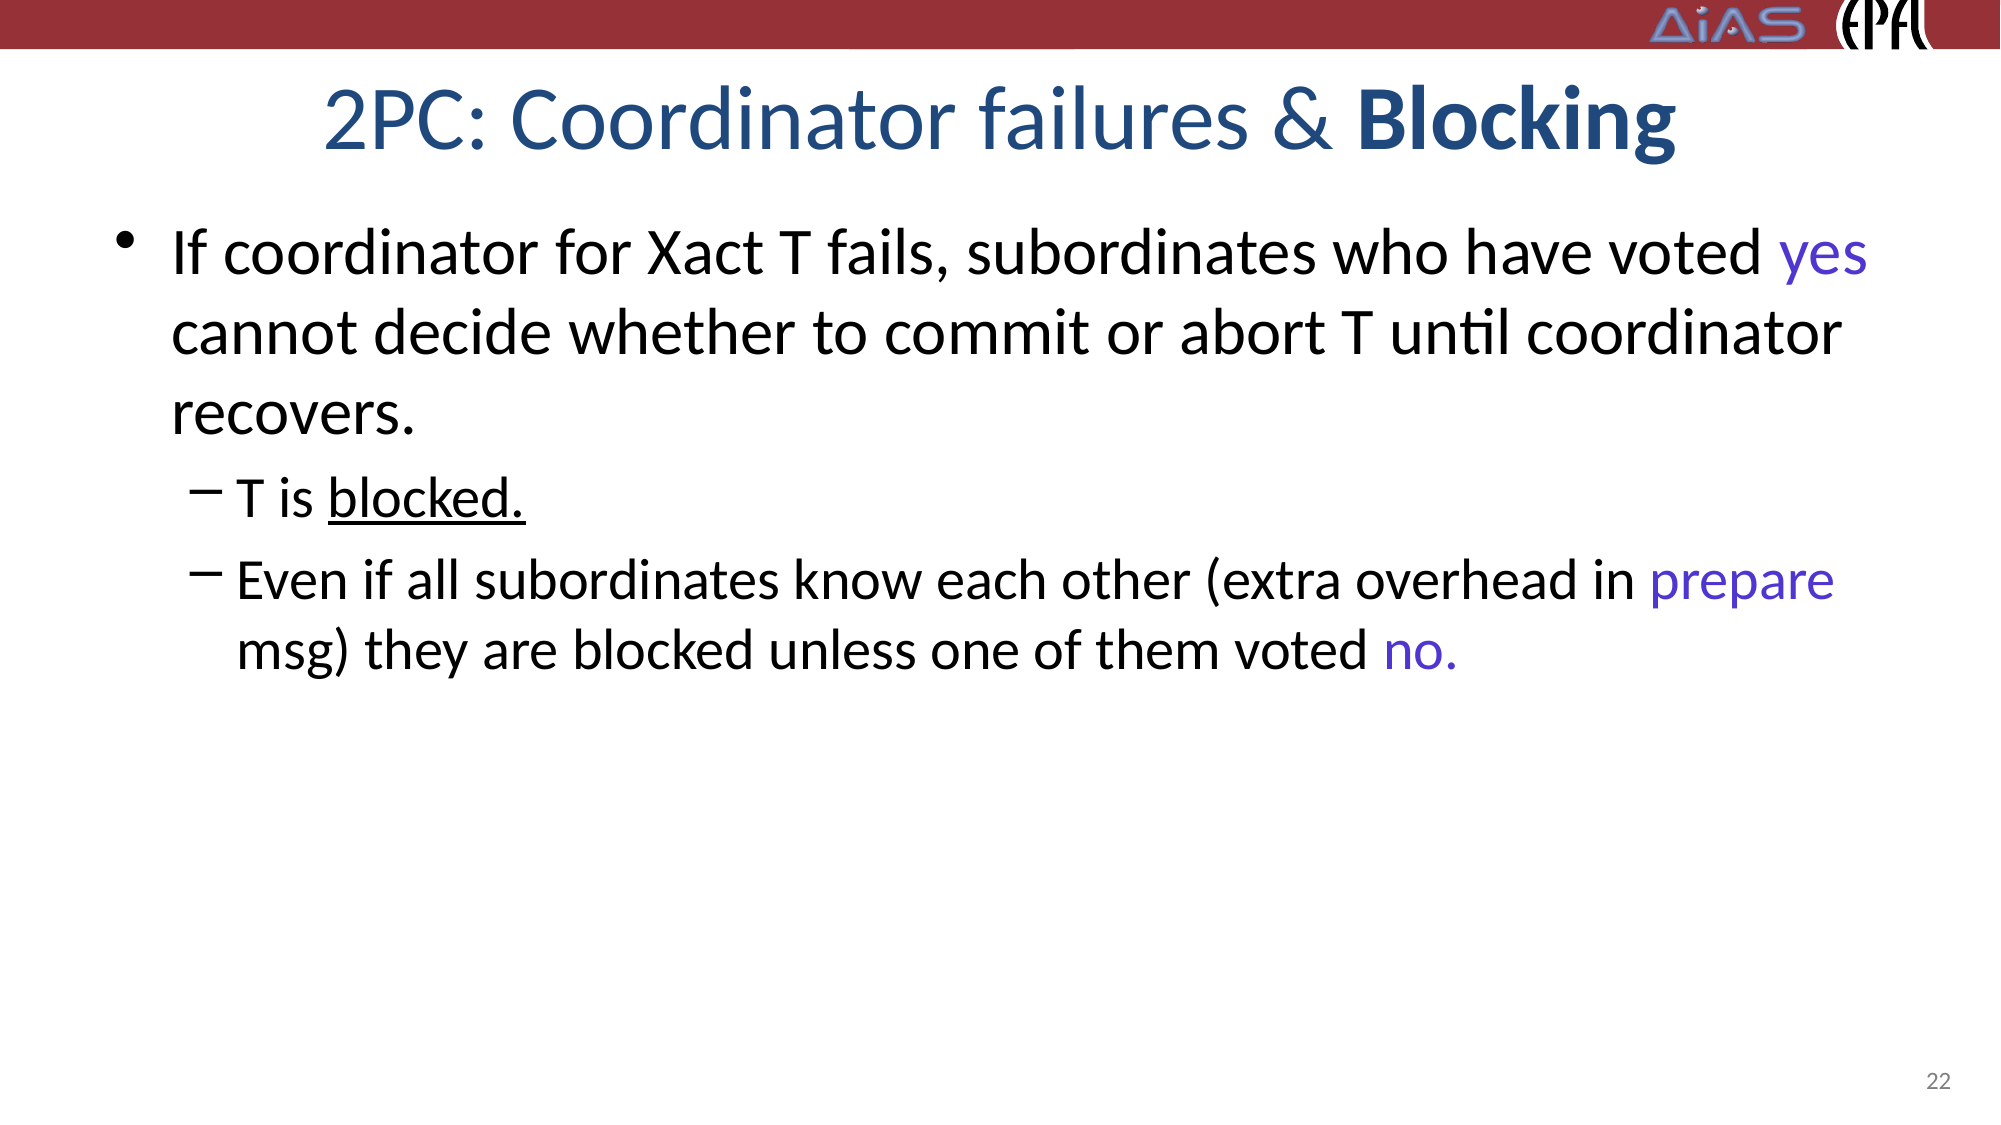

# 2PC: Coordinator failures & Blocking
If coordinator for Xact T fails, subordinates who have voted yes cannot decide whether to commit or abort T until coordinator recovers.
T is blocked.
Even if all subordinates know each other (extra overhead in prepare msg) they are blocked unless one of them voted no.
22